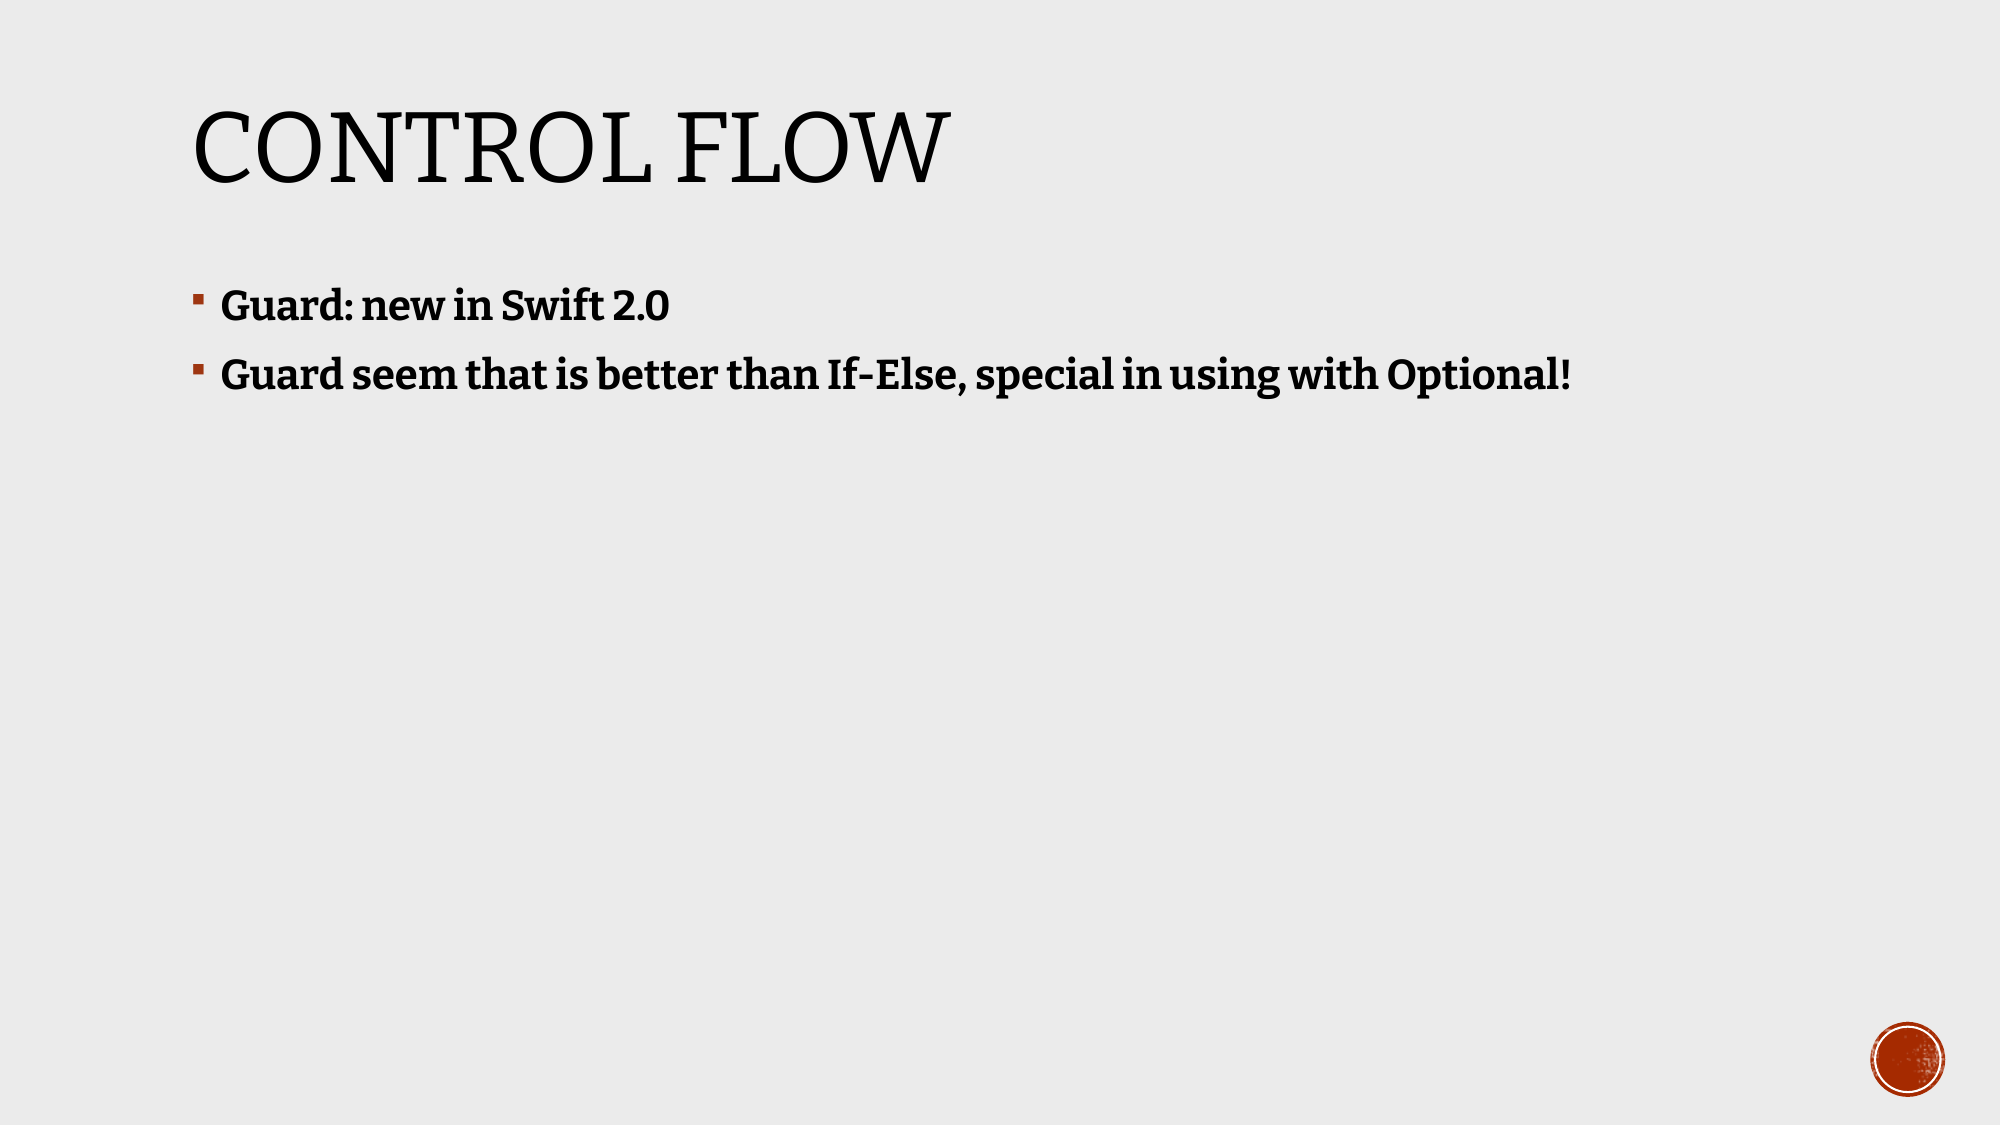

# Control flow
Guard: new in Swift 2.0
Guard seem that is better than If-Else, special in using with Optional!